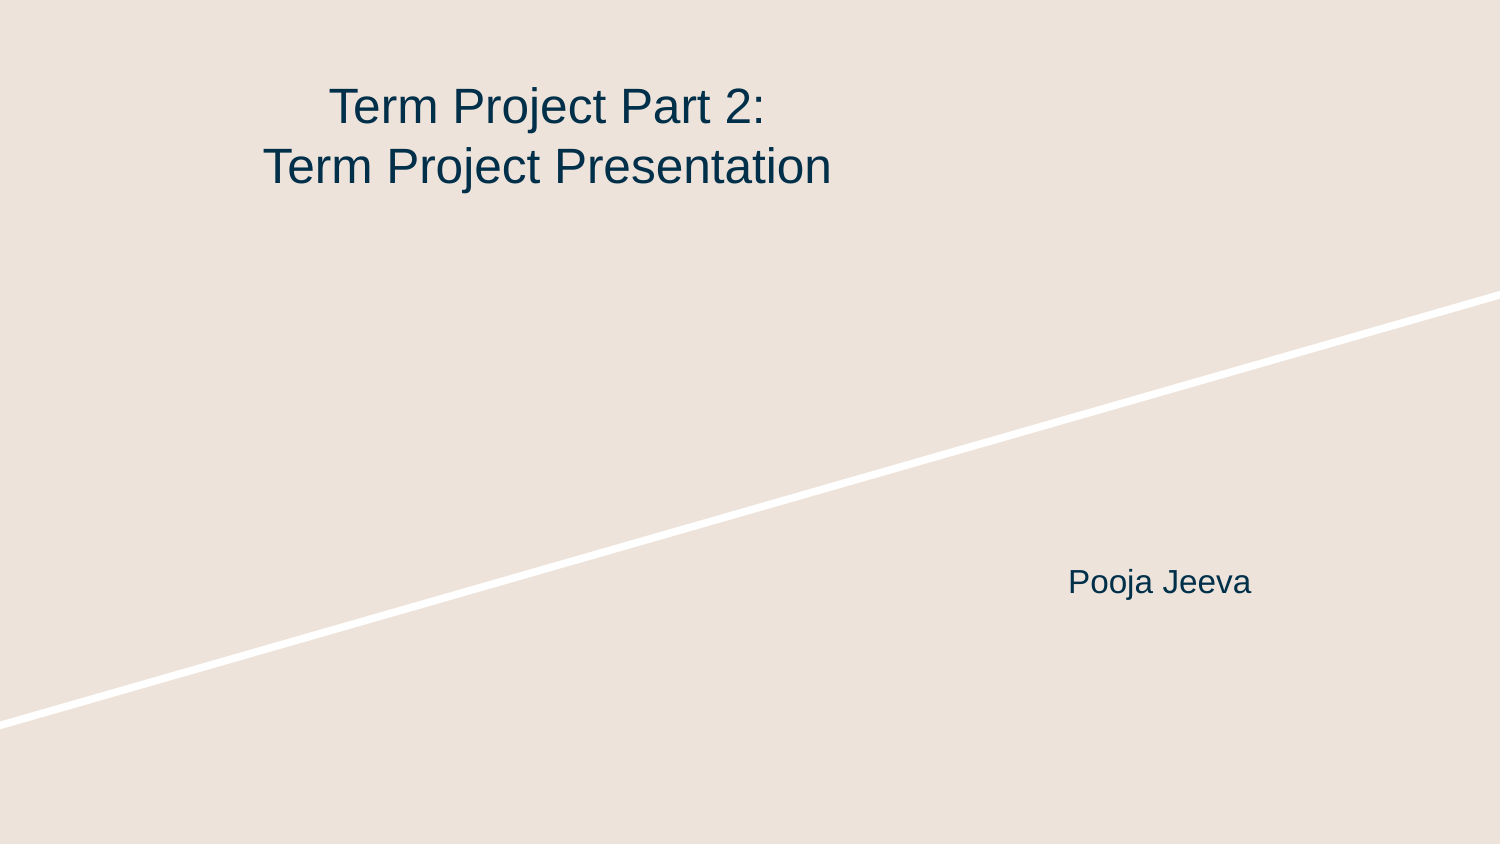

# Term Project Part 2:
Term Project Presentation

Pooja Jeeva